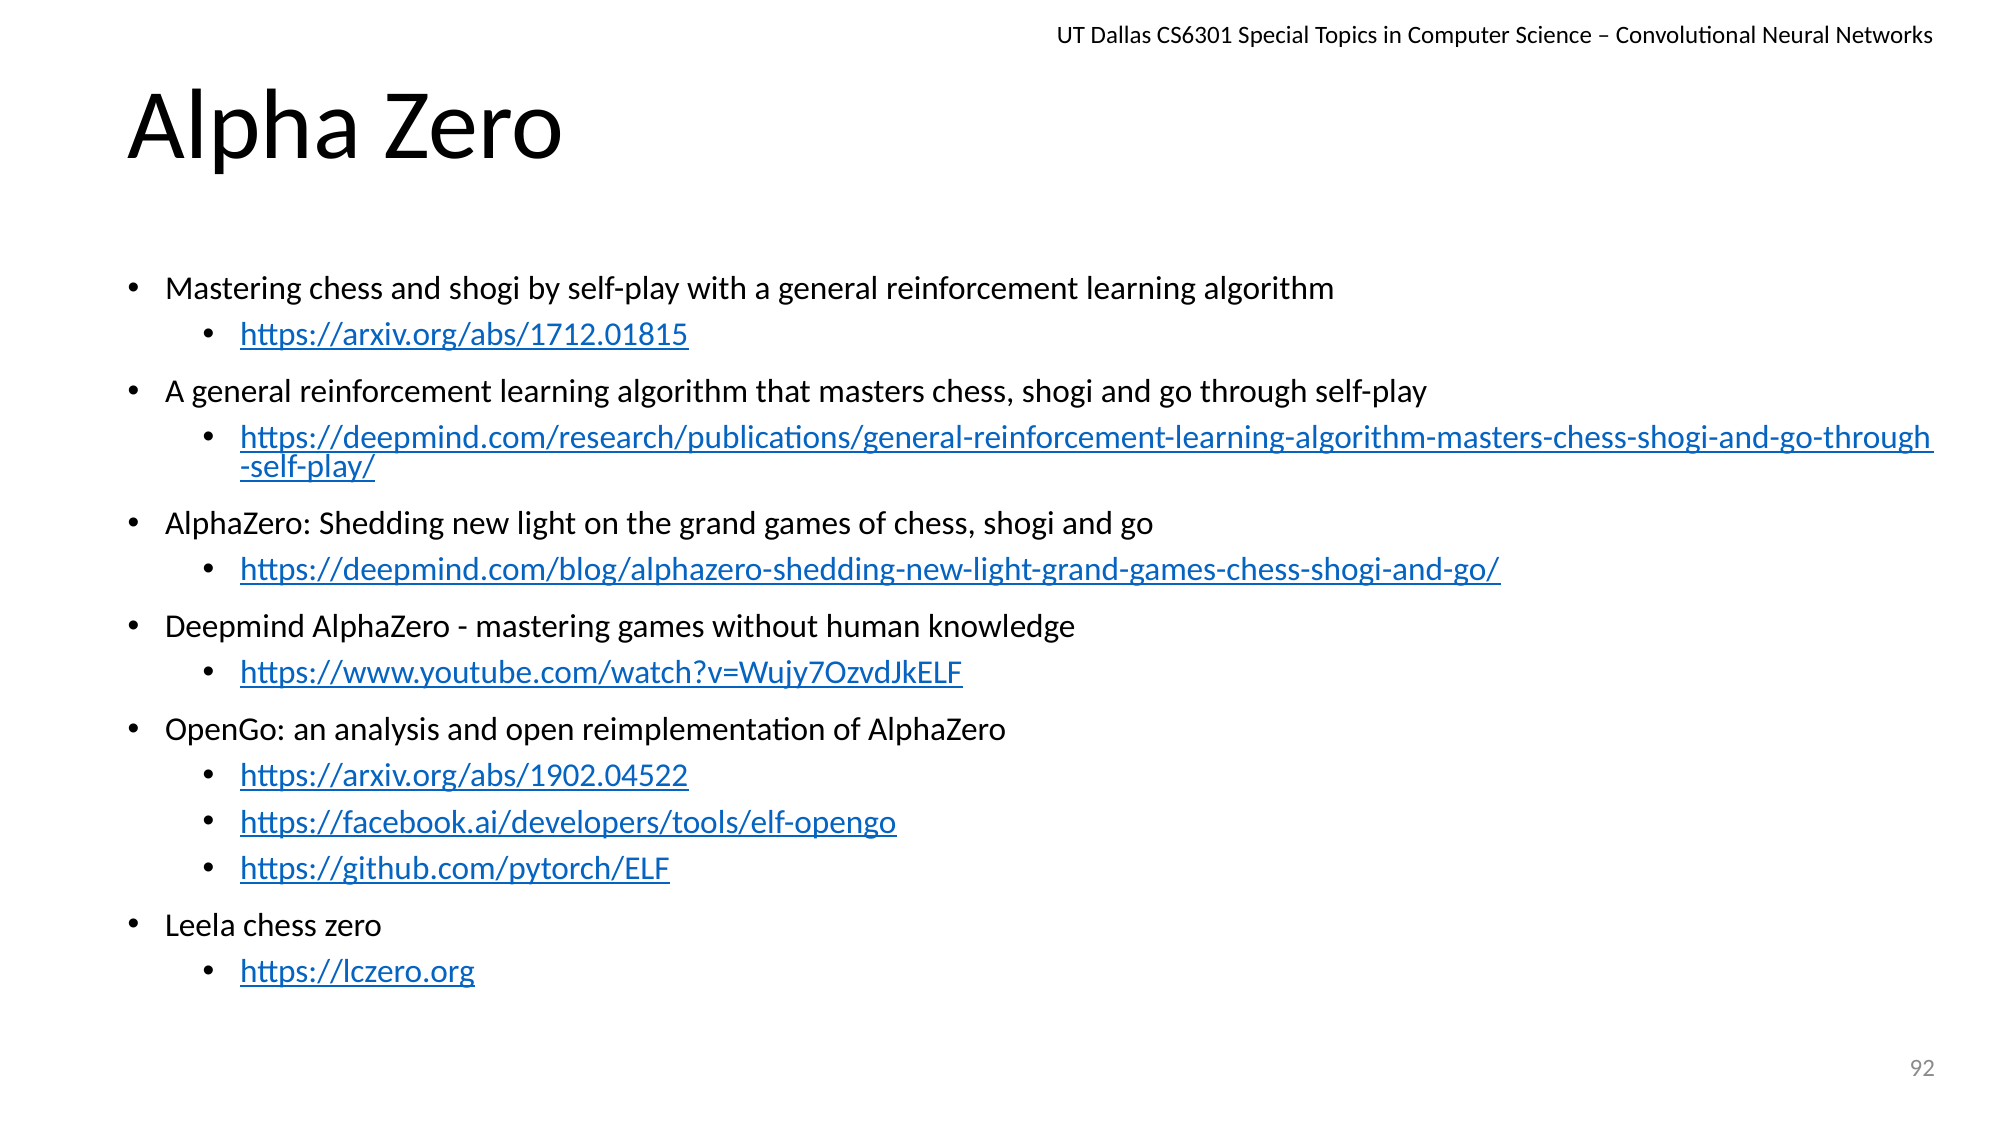

UT Dallas CS6301 Special Topics in Computer Science – Convolutional Neural Networks
# Alpha Zero
Mastering chess and shogi by self-play with a general reinforcement learning algorithm
https://arxiv.org/abs/1712.01815
A general reinforcement learning algorithm that masters chess, shogi and go through self-play
https://deepmind.com/research/publications/general-reinforcement-learning-algorithm-masters-chess-shogi-and-go-through-self-play/
AlphaZero: Shedding new light on the grand games of chess, shogi and go
https://deepmind.com/blog/alphazero-shedding-new-light-grand-games-chess-shogi-and-go/
Deepmind AlphaZero - mastering games without human knowledge
https://www.youtube.com/watch?v=Wujy7OzvdJkELF
OpenGo: an analysis and open reimplementation of AlphaZero
https://arxiv.org/abs/1902.04522
https://facebook.ai/developers/tools/elf-opengo
https://github.com/pytorch/ELF
Leela chess zero
https://lczero.org

92